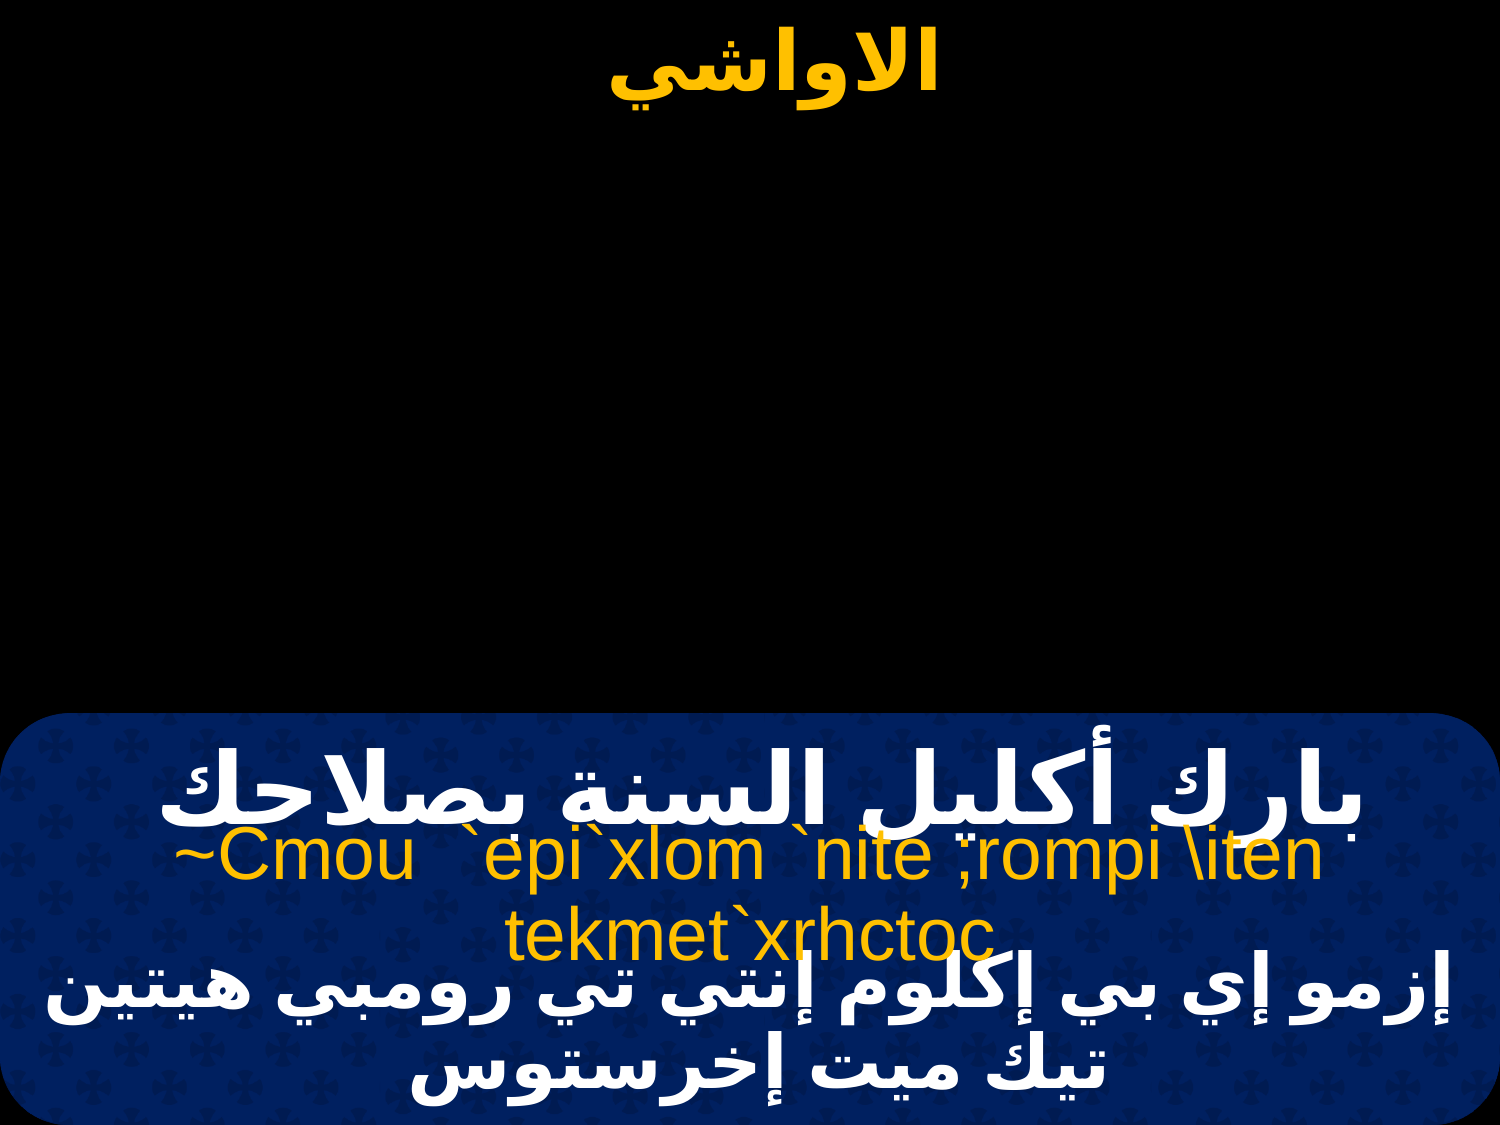

# بارك أكليل السنة بصلاحك
~Cmou  `epi`xlom `nite ;rompi \iten tekmet`xrhctoc
إزمو إي بي إكلوم إنتي تي رومبي هيتين تيك ميت إخرستوس